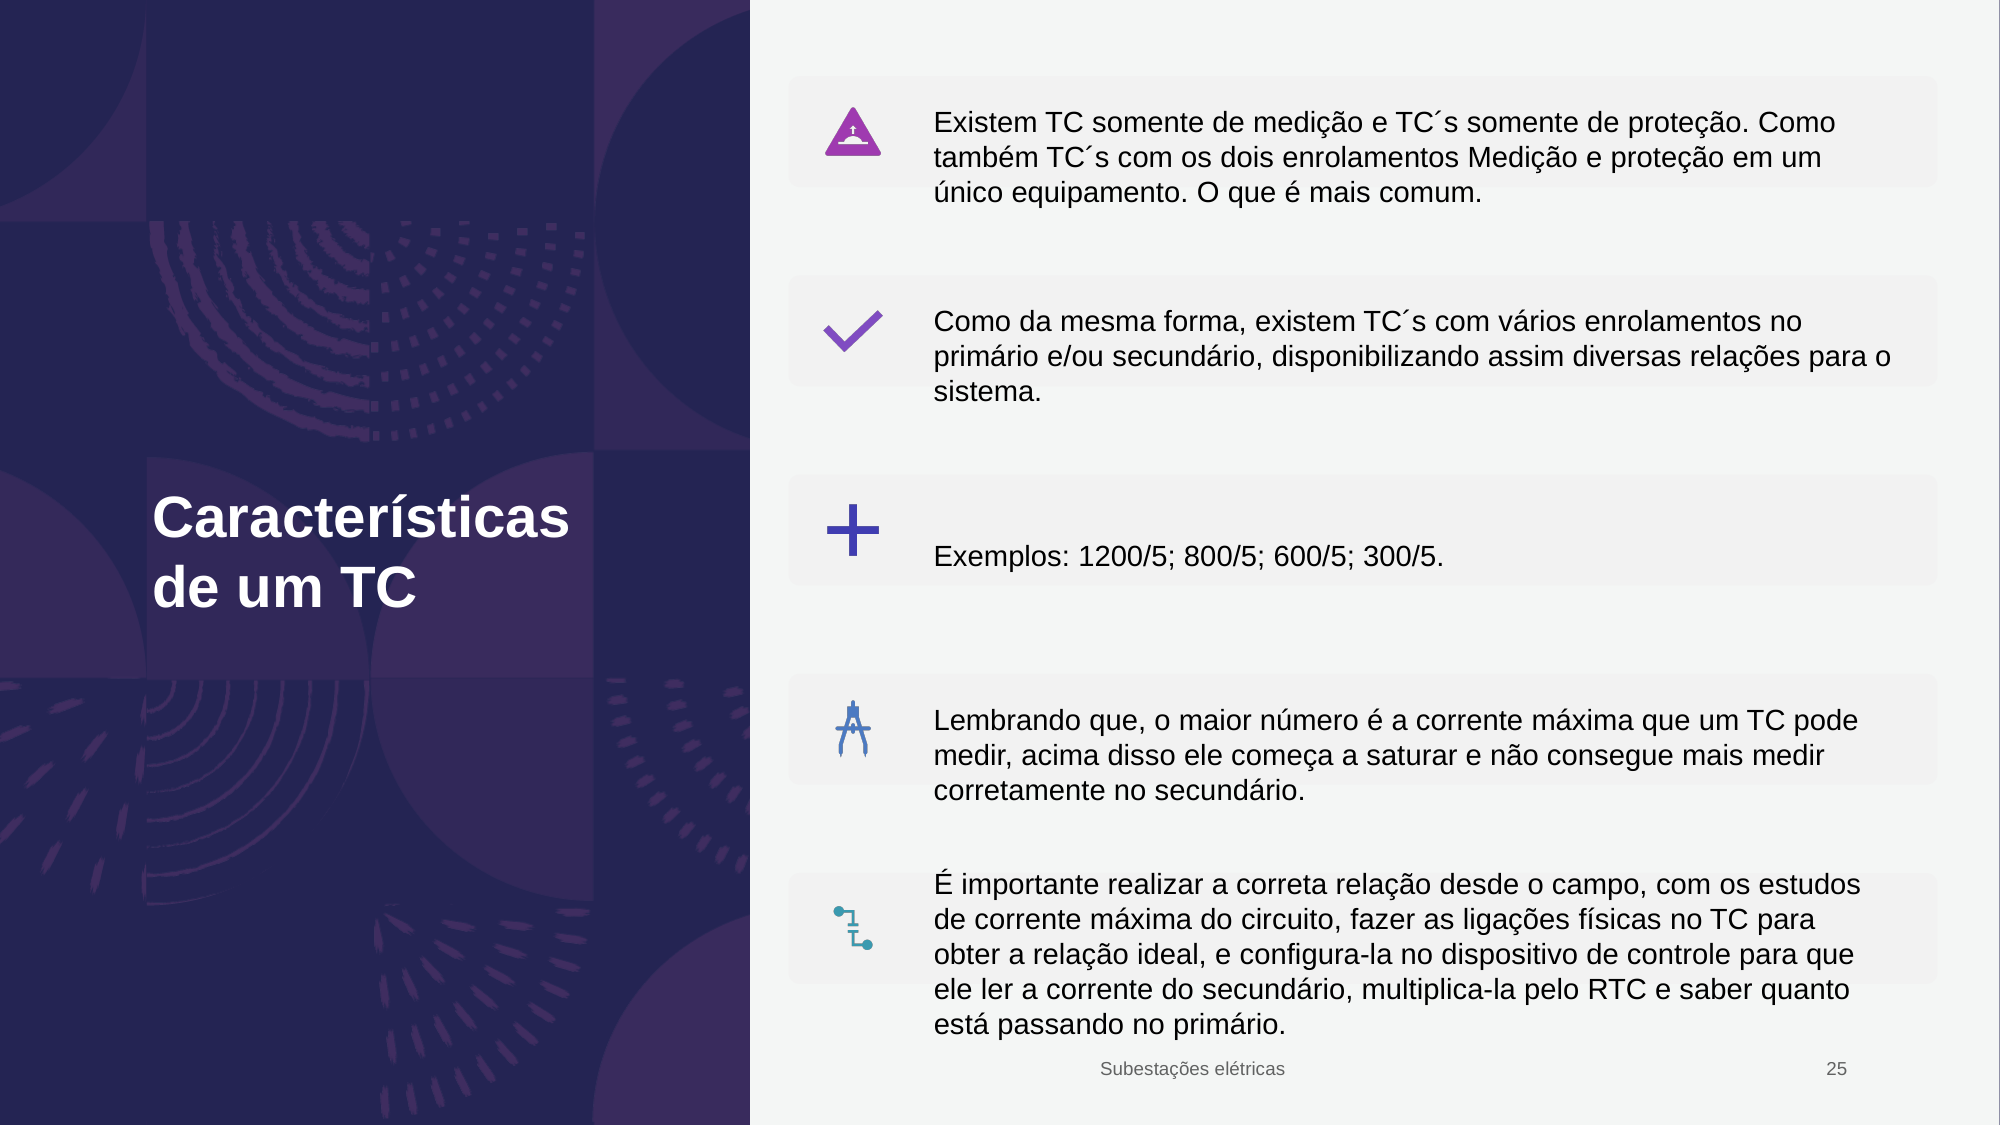

Existem TC somente de medição e TC´s somente de proteção. Como também TC´s com os dois enrolamentos Medição e proteção em um único equipamento. O que é mais comum.
Como da mesma forma, existem TC´s com vários enrolamentos no primário e/ou secundário, disponibilizando assim diversas relações para o sistema.
Exemplos: 1200/5; 800/5; 600/5; 300/5.
Lembrando que, o maior número é a corrente máxima que um TC pode medir, acima disso ele começa a saturar e não consegue mais medir  corretamente no secundário.
É importante realizar a correta relação desde o campo, com os estudos de corrente máxima do circuito, fazer as ligações físicas no TC para obter a relação ideal, e configura-la no dispositivo de controle para que ele ler a corrente do secundário, multiplica-la pelo RTC e saber quanto está passando no primário.
# Características de um TC
Subestações elétricas
25